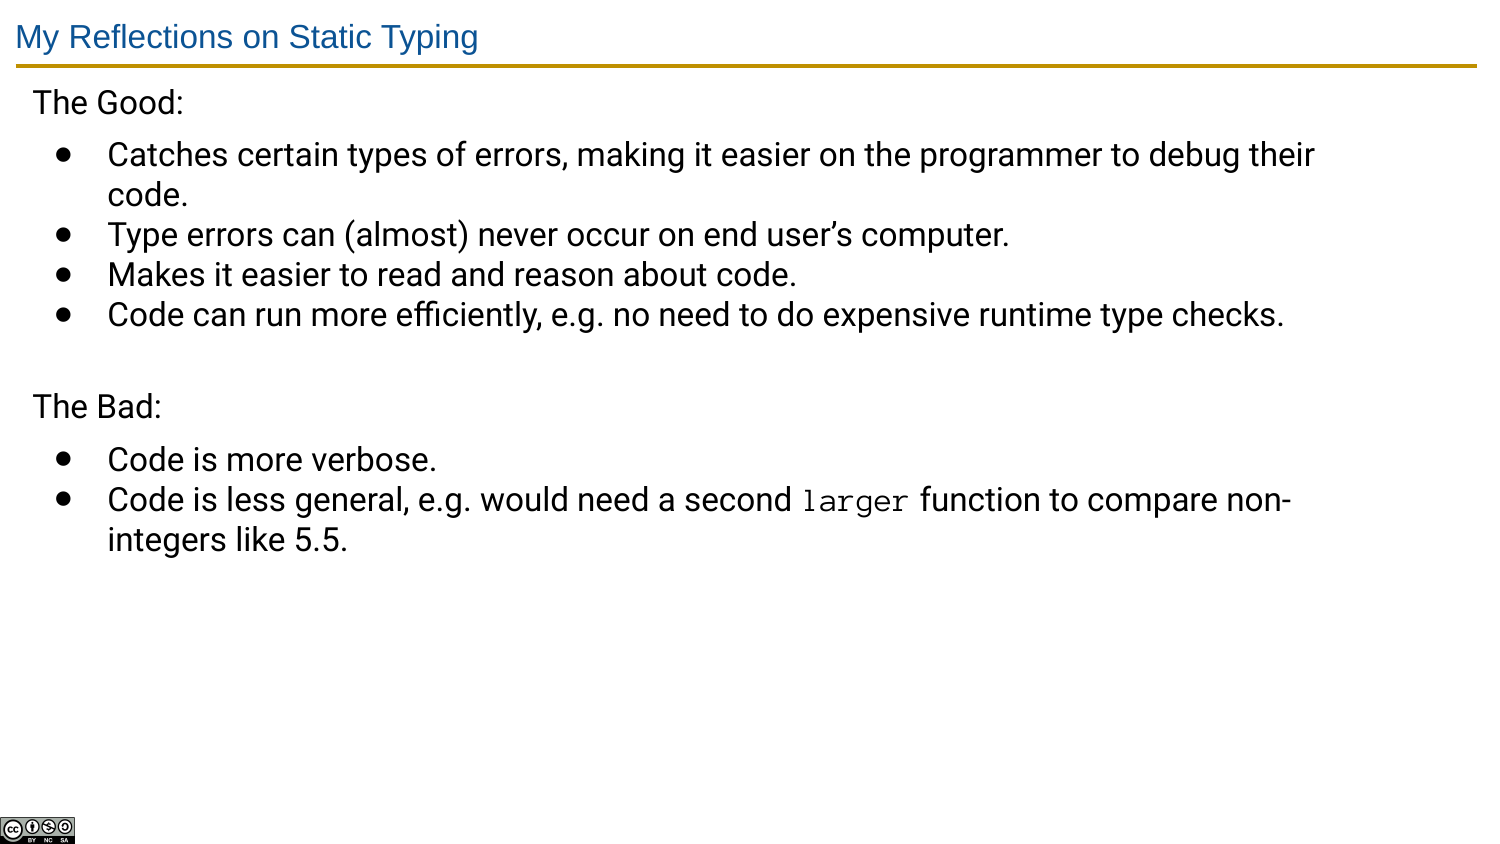

# My Reflections on Static Typing
The Good:
Catches certain types of errors, making it easier on the programmer to debug their code.
Type errors can (almost) never occur on end user’s computer.
Makes it easier to read and reason about code.
Code can run more efficiently, e.g. no need to do expensive runtime type checks.
The Bad:
Code is more verbose.
Code is less general, e.g. would need a second larger function to compare non-integers like 5.5.